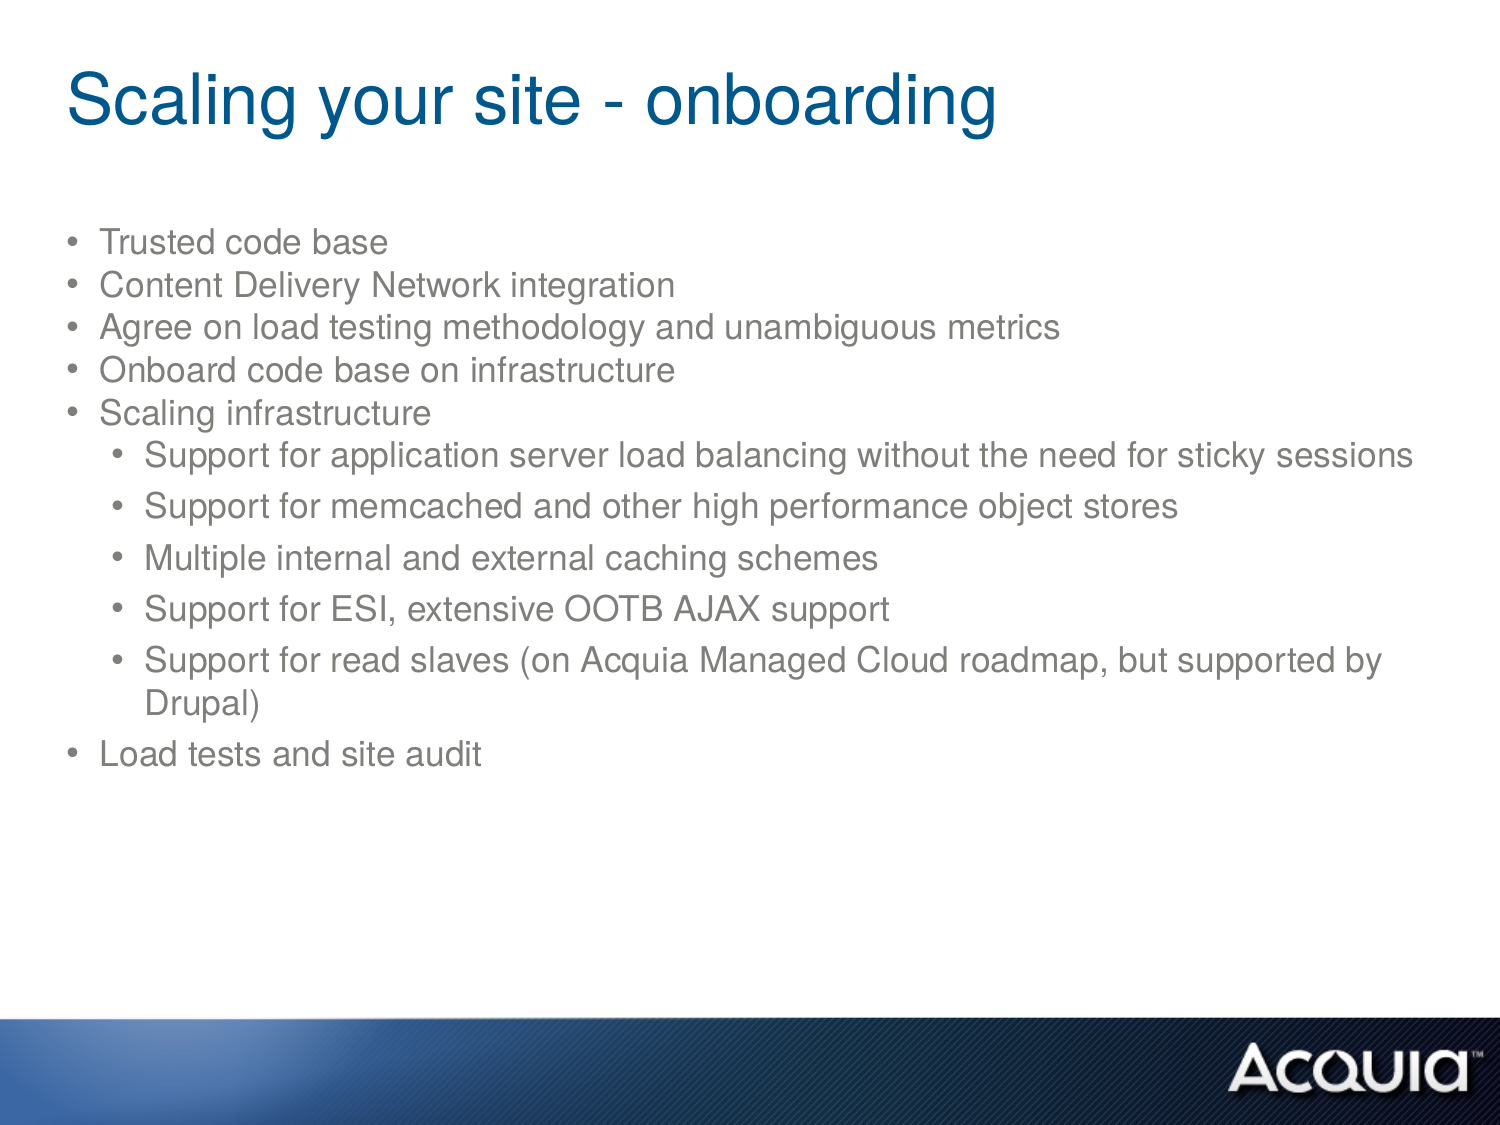

# Scaling your site - onboarding
Trusted code base
Content Delivery Network integration
Agree on load testing methodology and unambiguous metrics
Onboard code base on infrastructure
Scaling infrastructure
Support for application server load balancing without the need for sticky sessions
Support for memcached and other high performance object stores
Multiple internal and external caching schemes
Support for ESI, extensive OOTB AJAX support
Support for read slaves (on Acquia Managed Cloud roadmap, but supported by Drupal)
Load tests and site audit